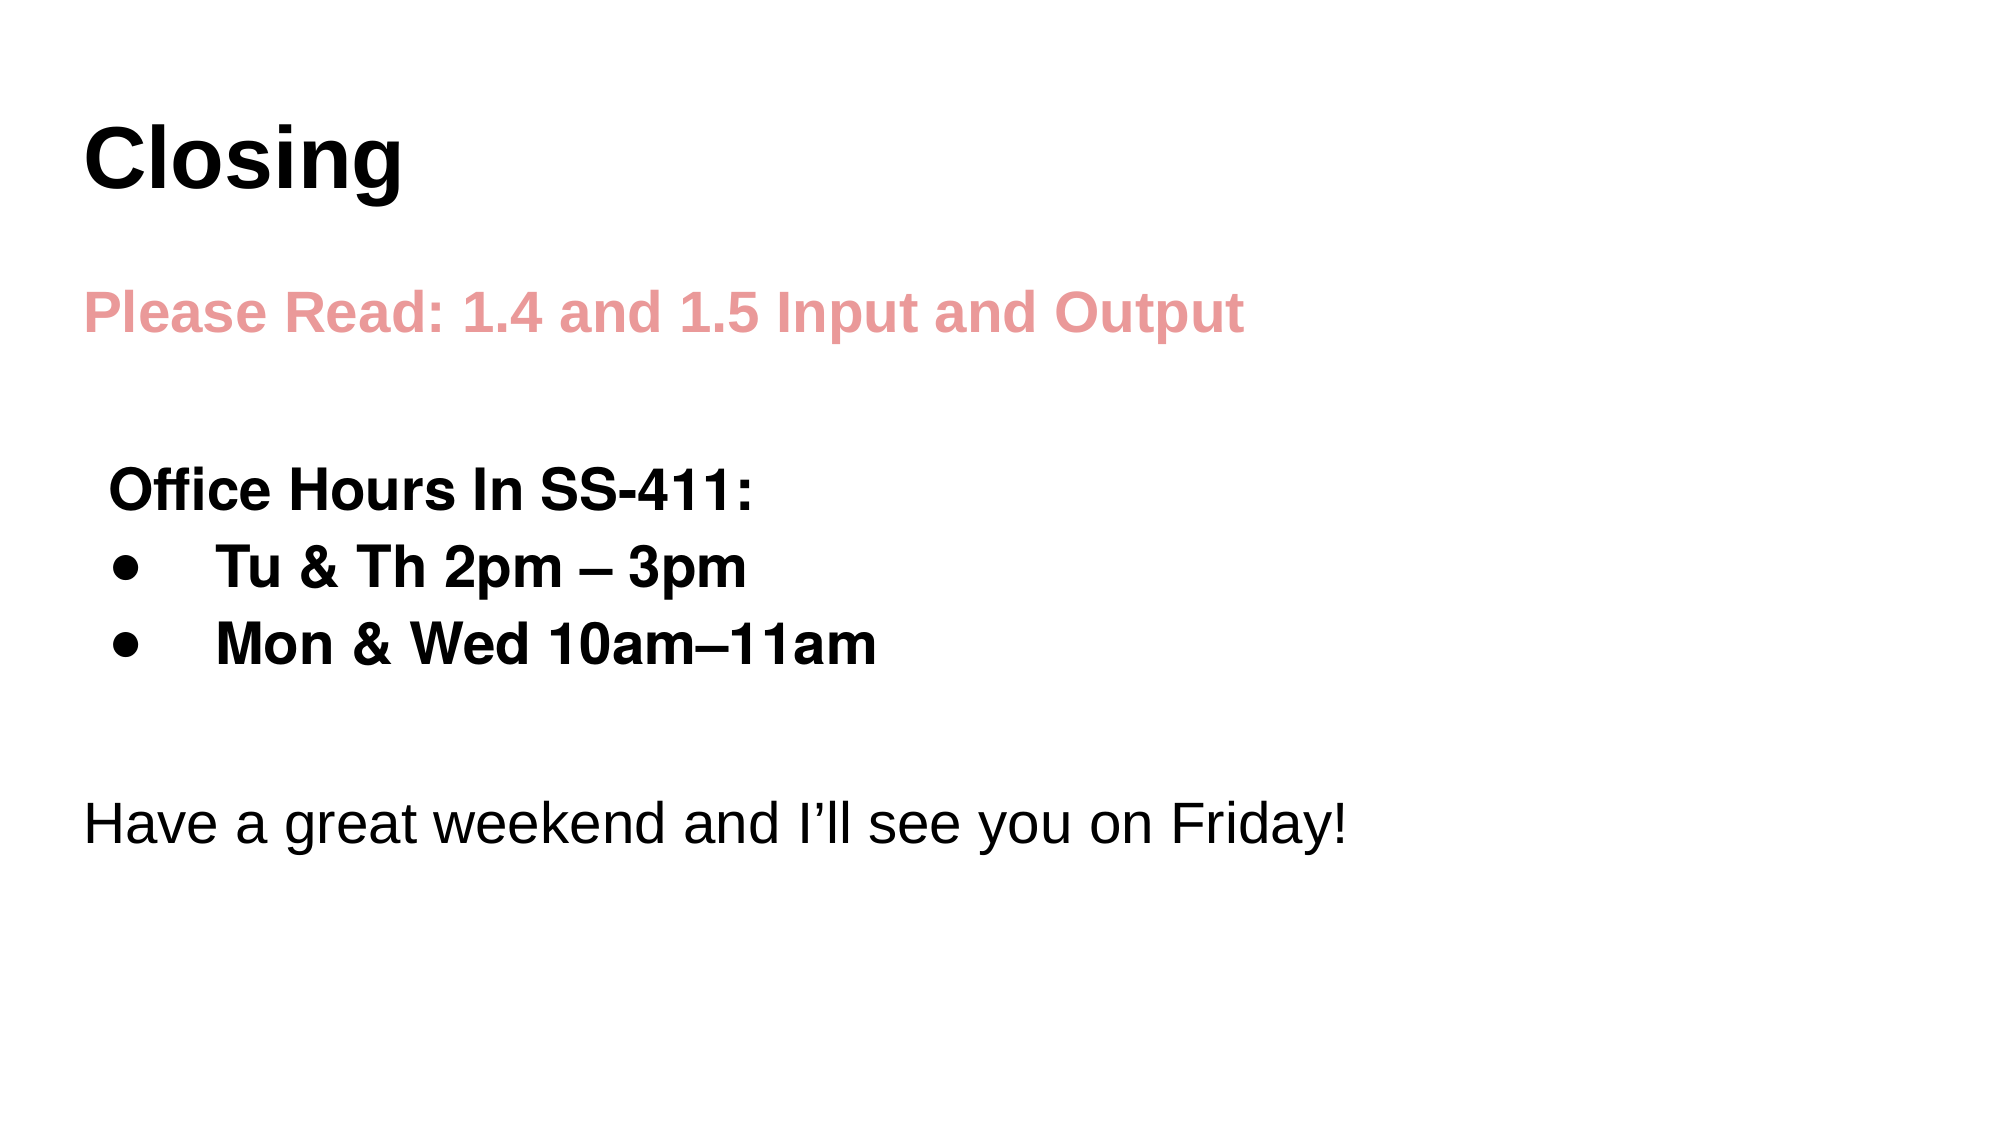

# Closing
Please Read: 1.4 and 1.5 Input and Output

Office Hours In SS-411:
  Tu & Th 2pm – 3pm
  Mon & Wed 10am–11am

Have a great weekend and I’ll see you on Friday!